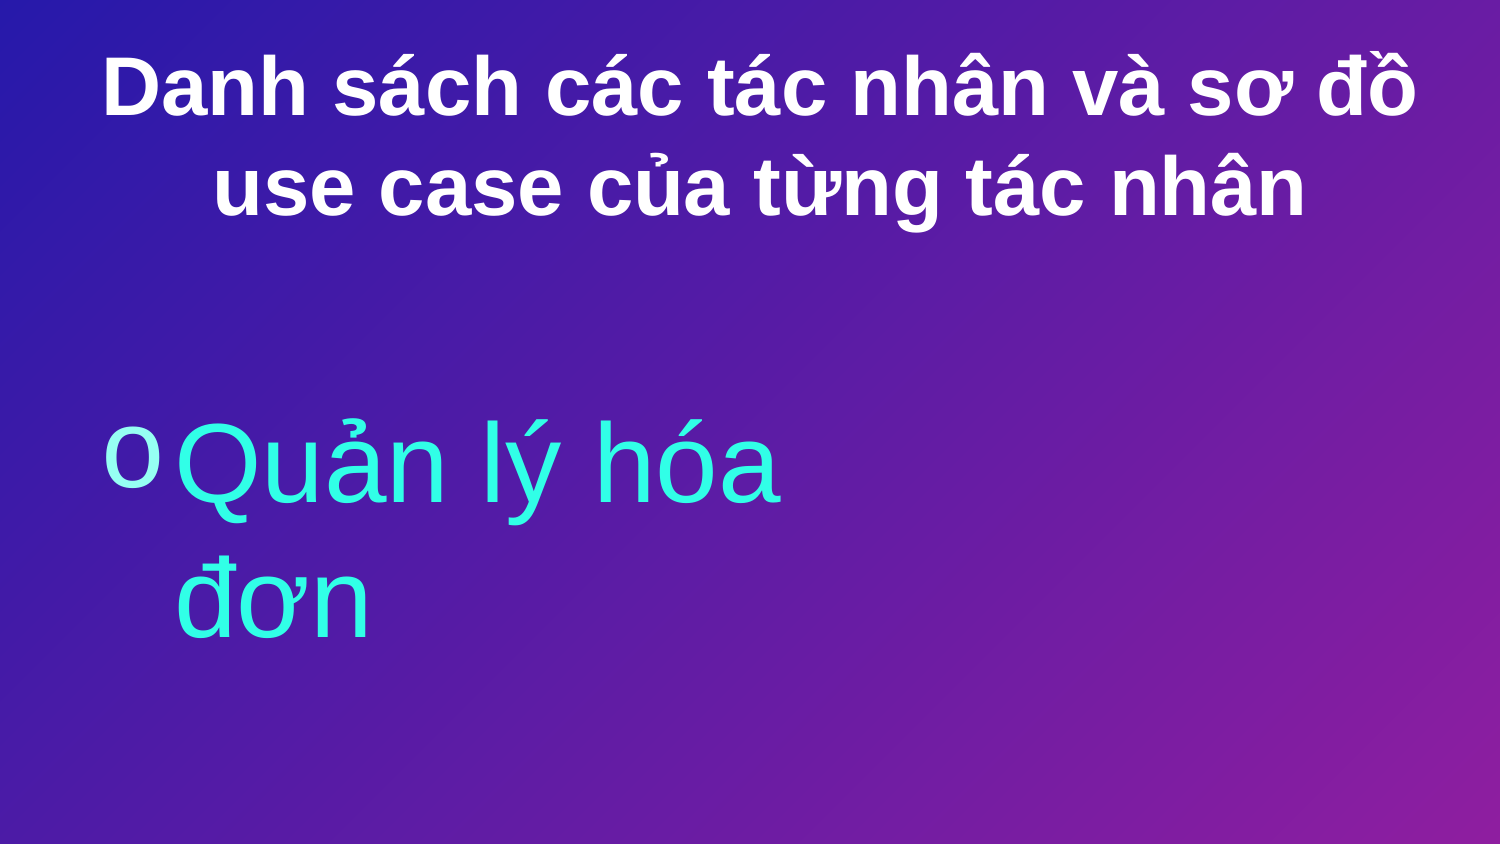

# Danh sách các tác nhân và sơ đồ use case của từng tác nhân
Quản lý hóa đơn